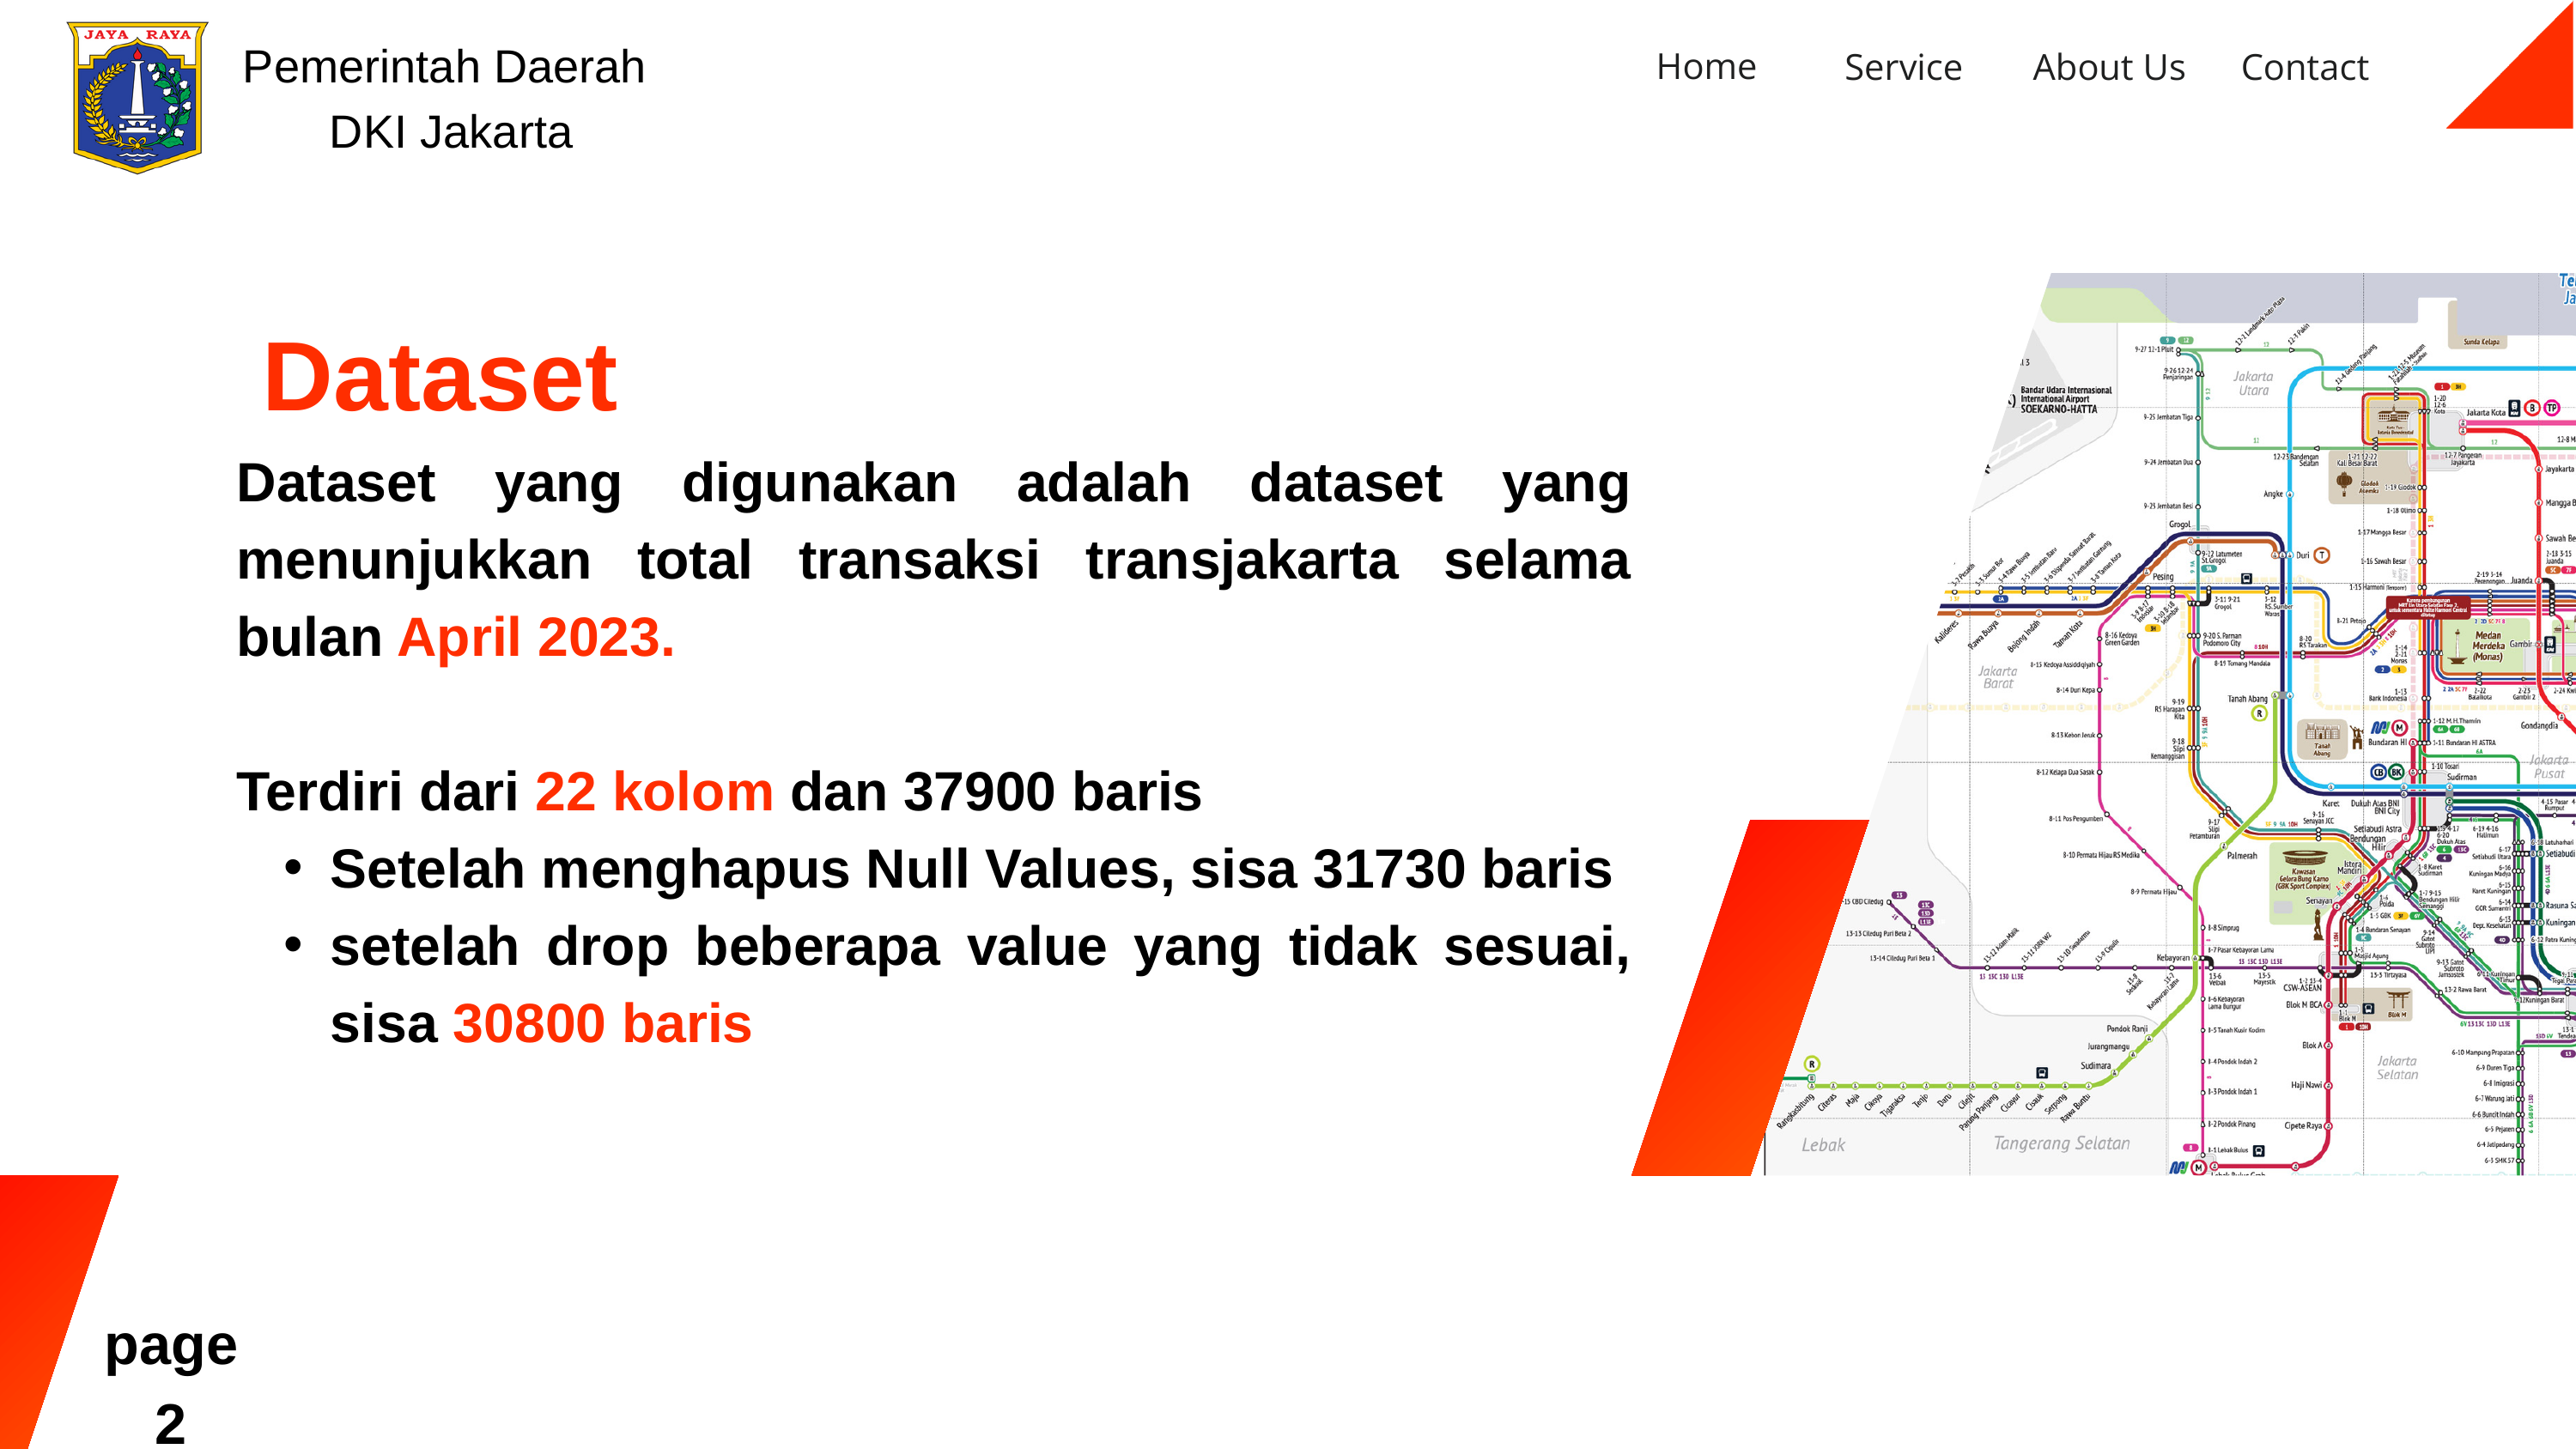

Pemerintah Daerah
DKI Jakarta
Home
Service
About Us
Contact

Dataset
Dataset yang digunakan adalah dataset yang menunjukkan total transaksi transjakarta selama bulan April 2023.

Terdiri dari 22 kolom dan 37900 baris
Setelah menghapus Null Values, sisa 31730 baris
setelah drop beberapa value yang tidak sesuai, sisa 30800 baris

page 2